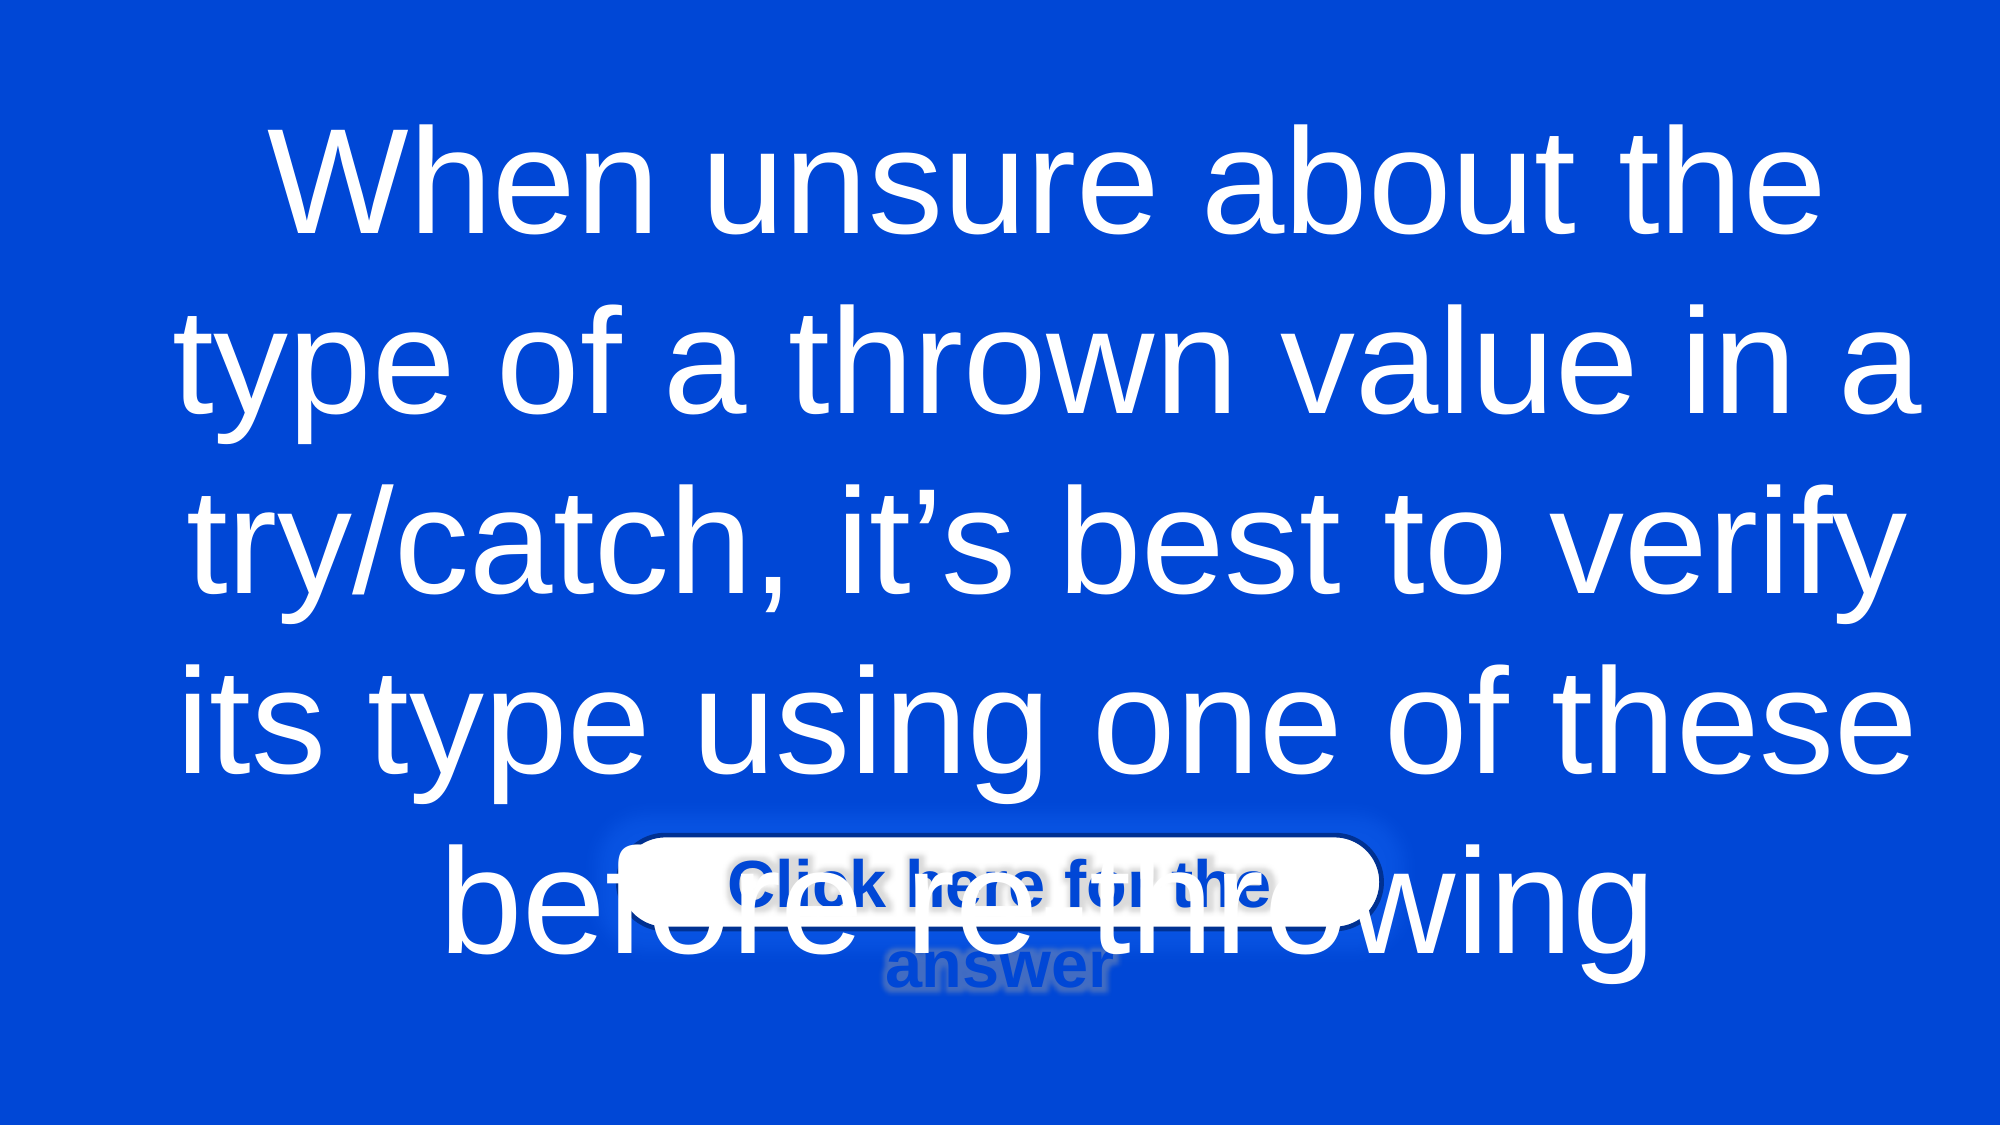

When unsure about the type of a thrown value in a try/catch, it’s best to verify its type using one of these before re-throwing
Click here for the answer